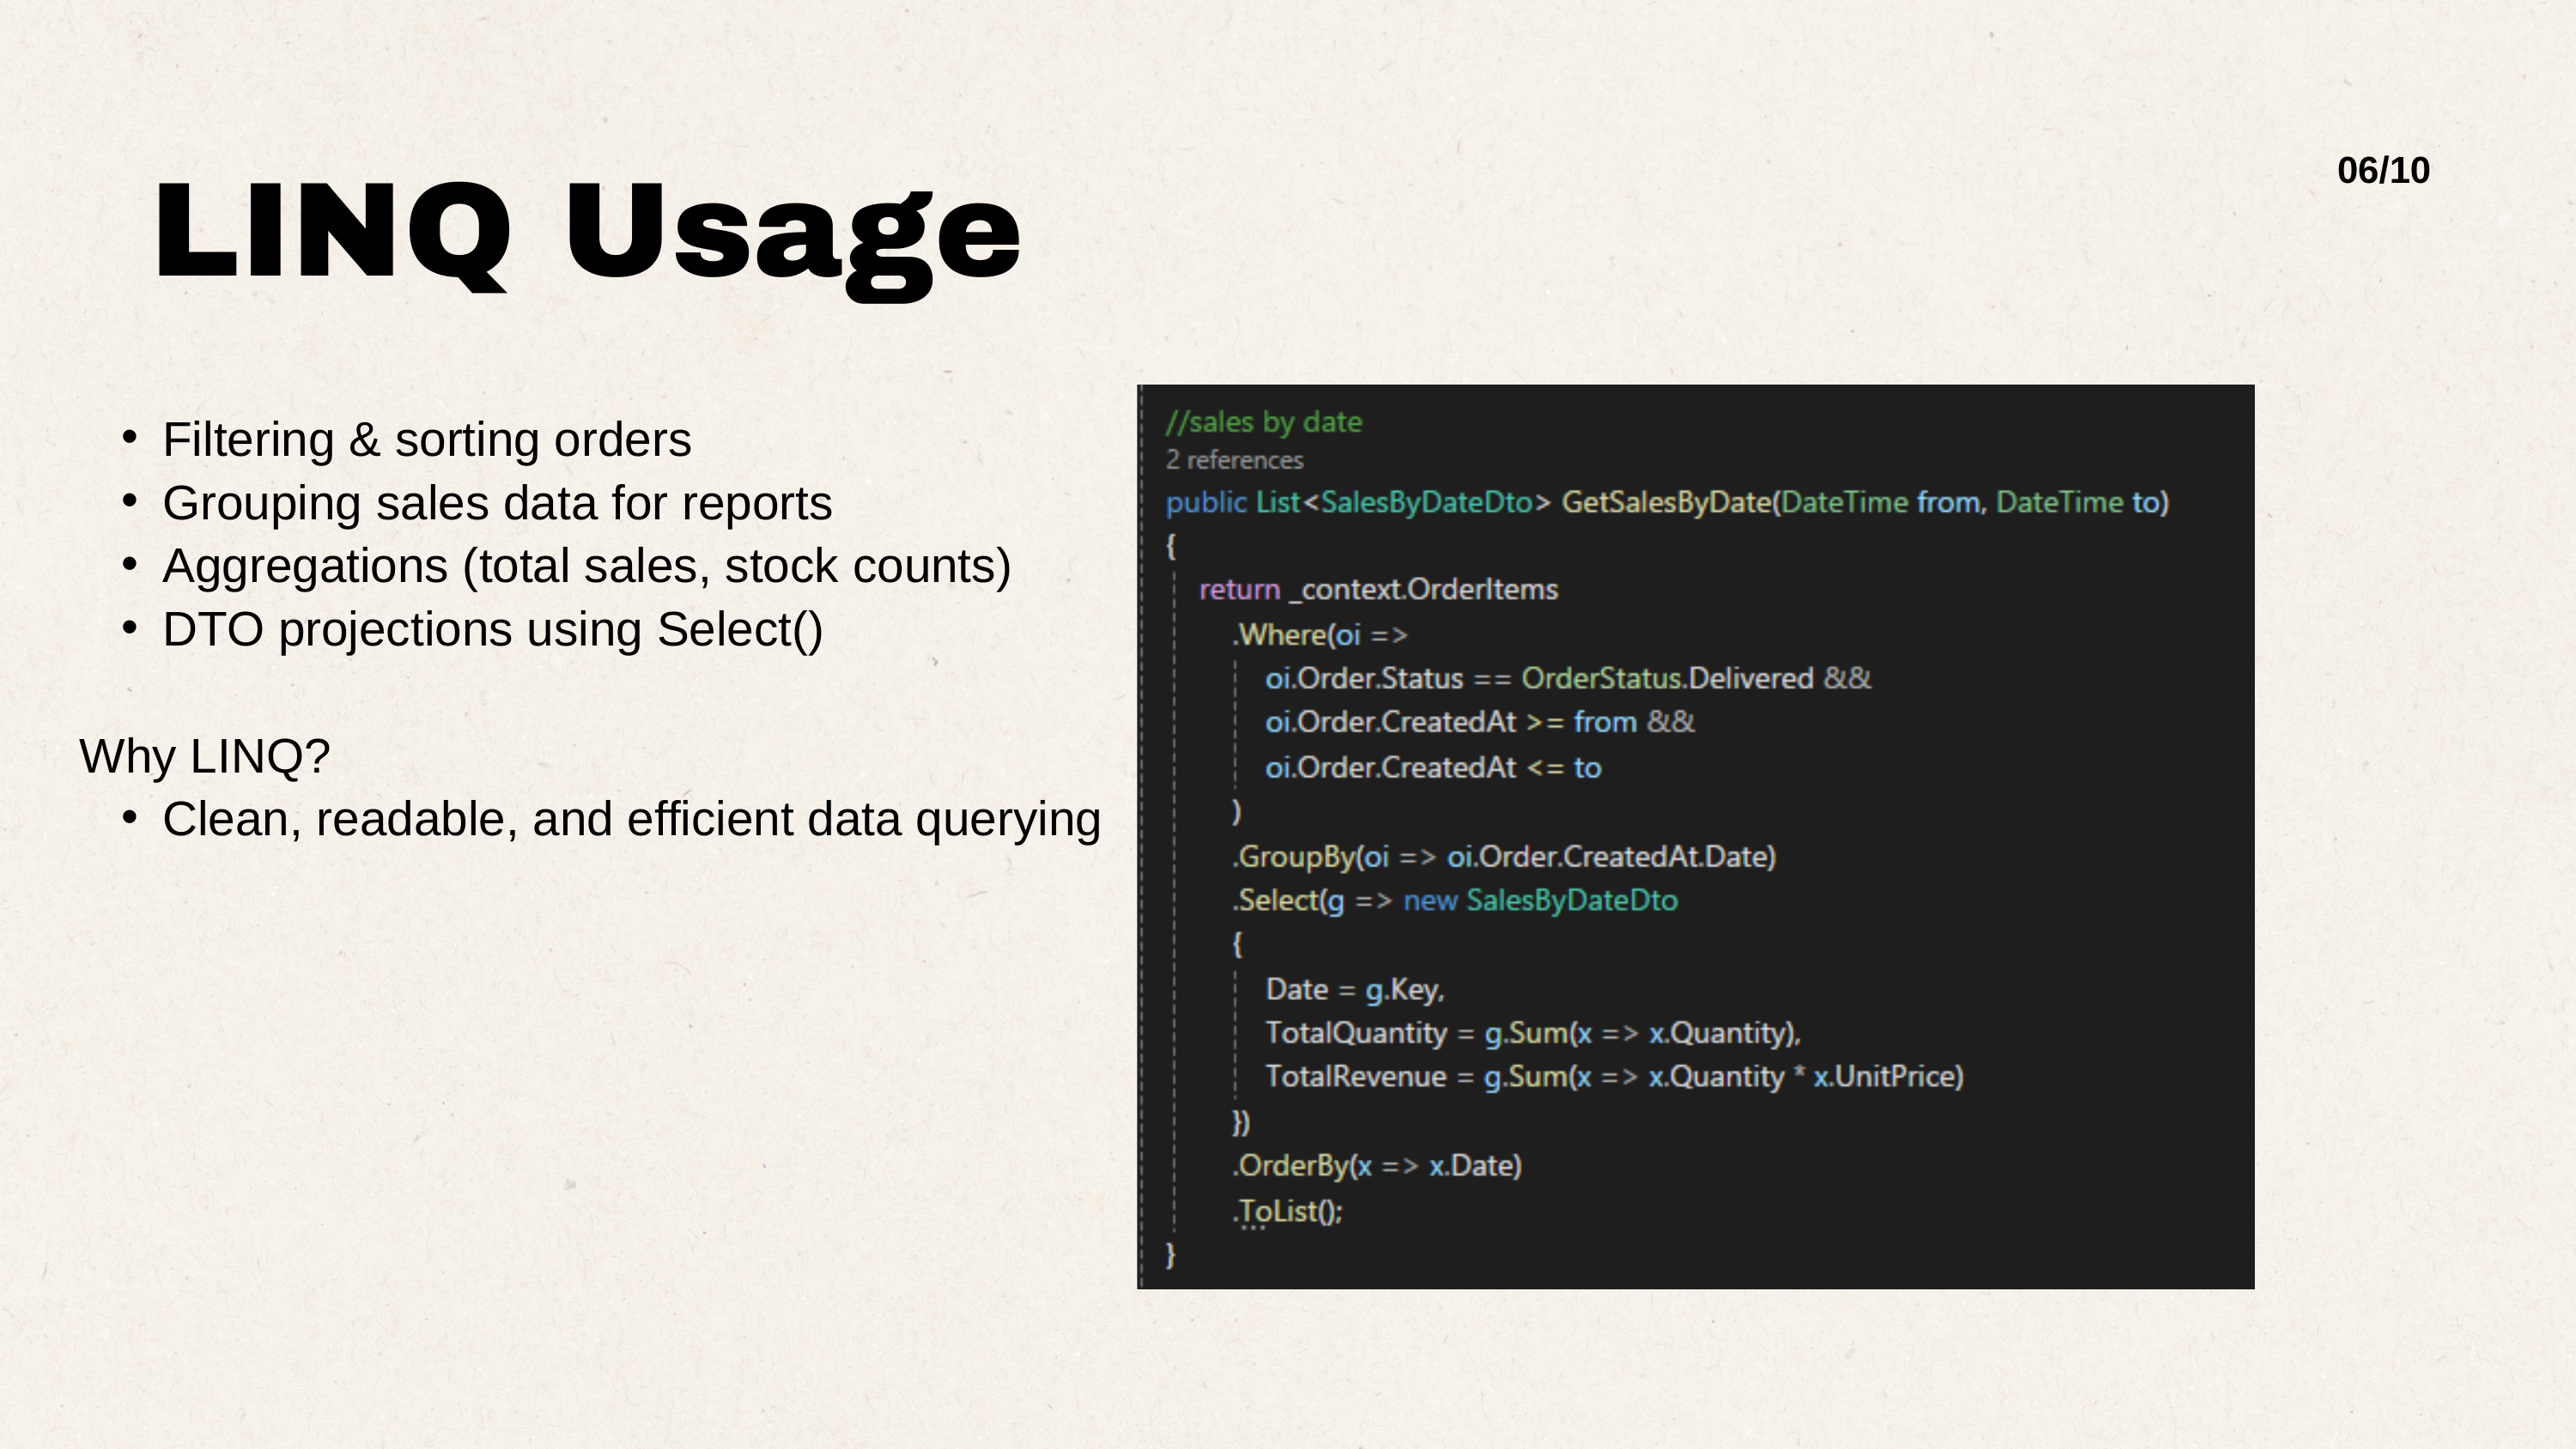

06/10
LINQ Usage

Filtering & sorting orders
Grouping sales data for reports
Aggregations (total sales, stock counts)
DTO projections using Select()

Why LINQ?
Clean, readable, and efficient data querying